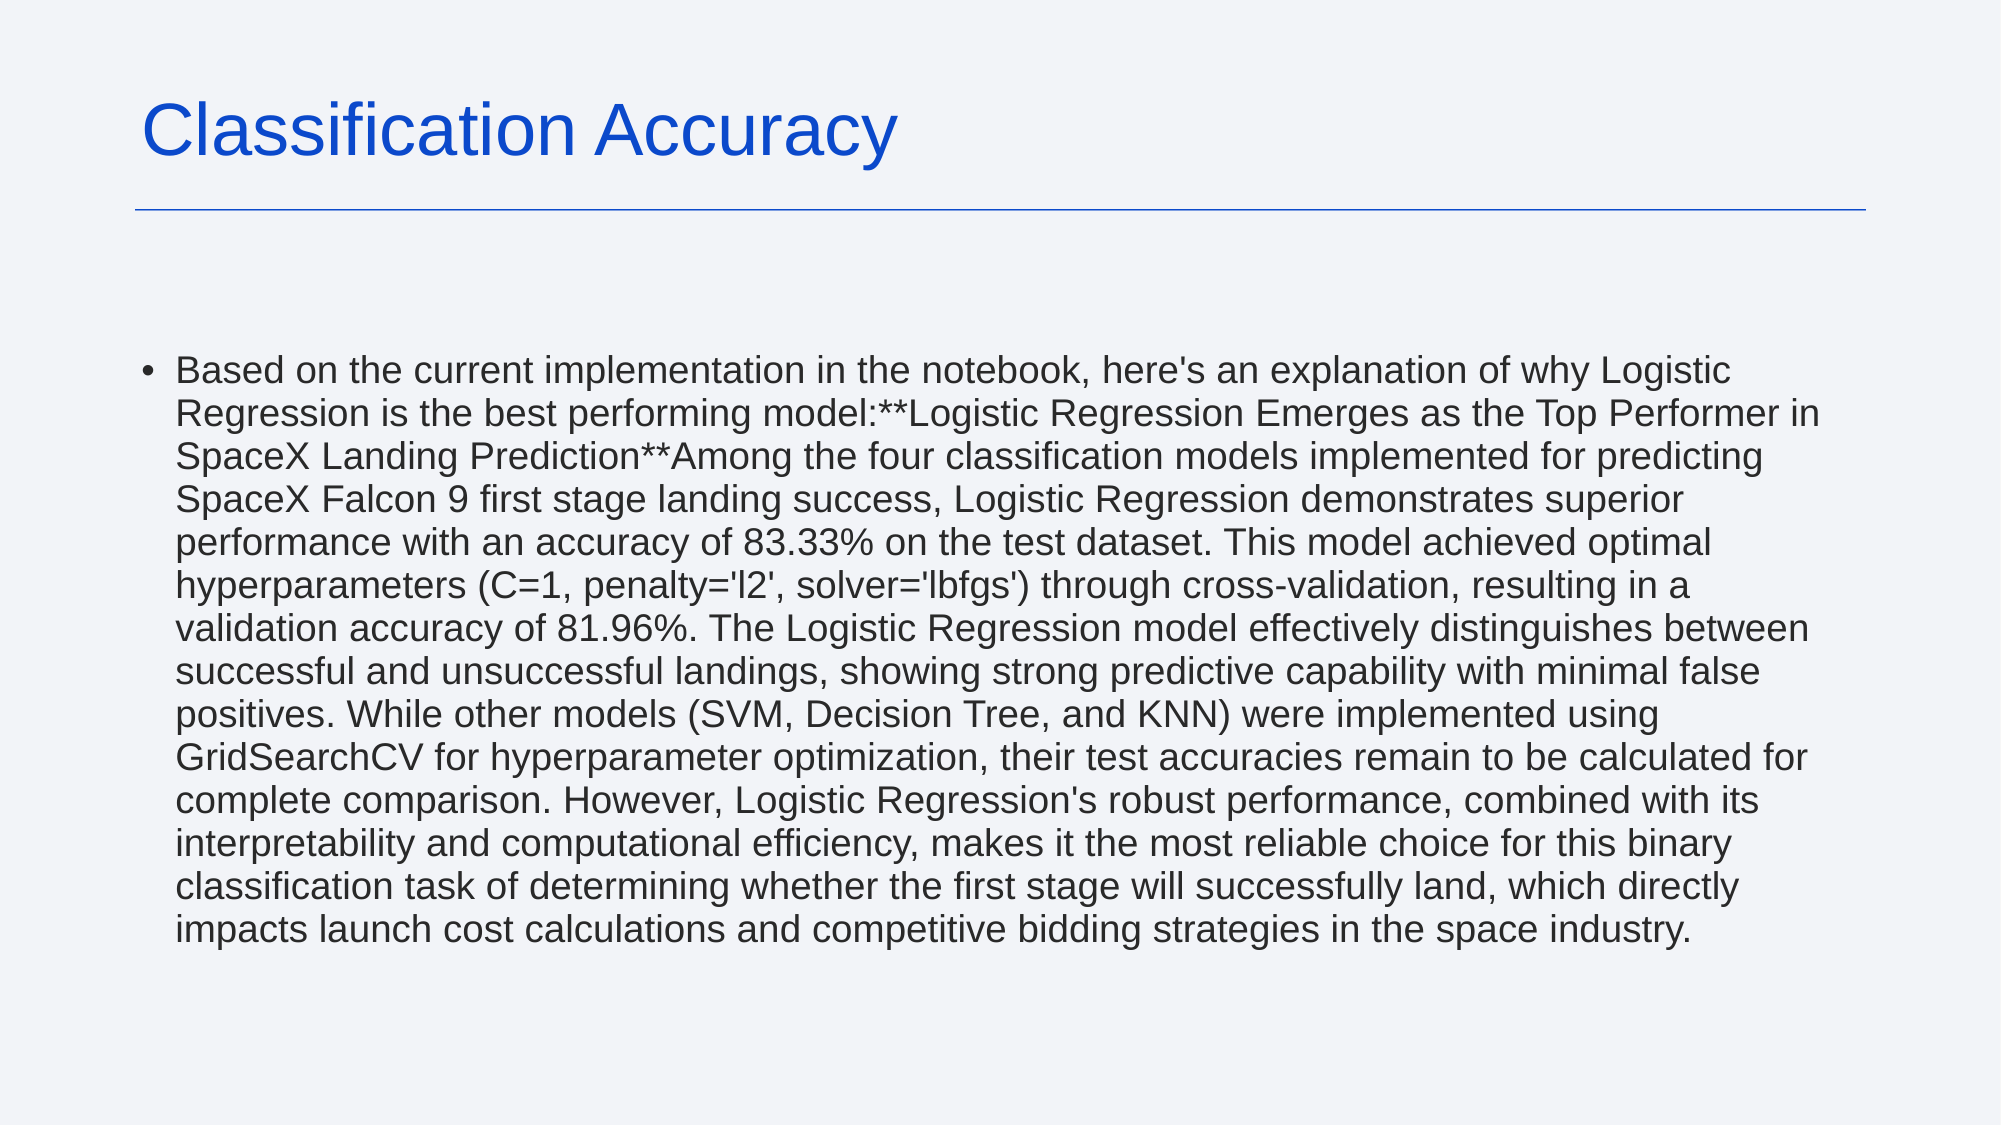

Classification Accuracy
Based on the current implementation in the notebook, here's an explanation of why Logistic Regression is the best performing model:**Logistic Regression Emerges as the Top Performer in SpaceX Landing Prediction**Among the four classification models implemented for predicting SpaceX Falcon 9 first stage landing success, Logistic Regression demonstrates superior performance with an accuracy of 83.33% on the test dataset. This model achieved optimal hyperparameters (C=1, penalty='l2', solver='lbfgs') through cross-validation, resulting in a validation accuracy of 81.96%. The Logistic Regression model effectively distinguishes between successful and unsuccessful landings, showing strong predictive capability with minimal false positives. While other models (SVM, Decision Tree, and KNN) were implemented using GridSearchCV for hyperparameter optimization, their test accuracies remain to be calculated for complete comparison. However, Logistic Regression's robust performance, combined with its interpretability and computational efficiency, makes it the most reliable choice for this binary classification task of determining whether the first stage will successfully land, which directly impacts launch cost calculations and competitive bidding strategies in the space industry.